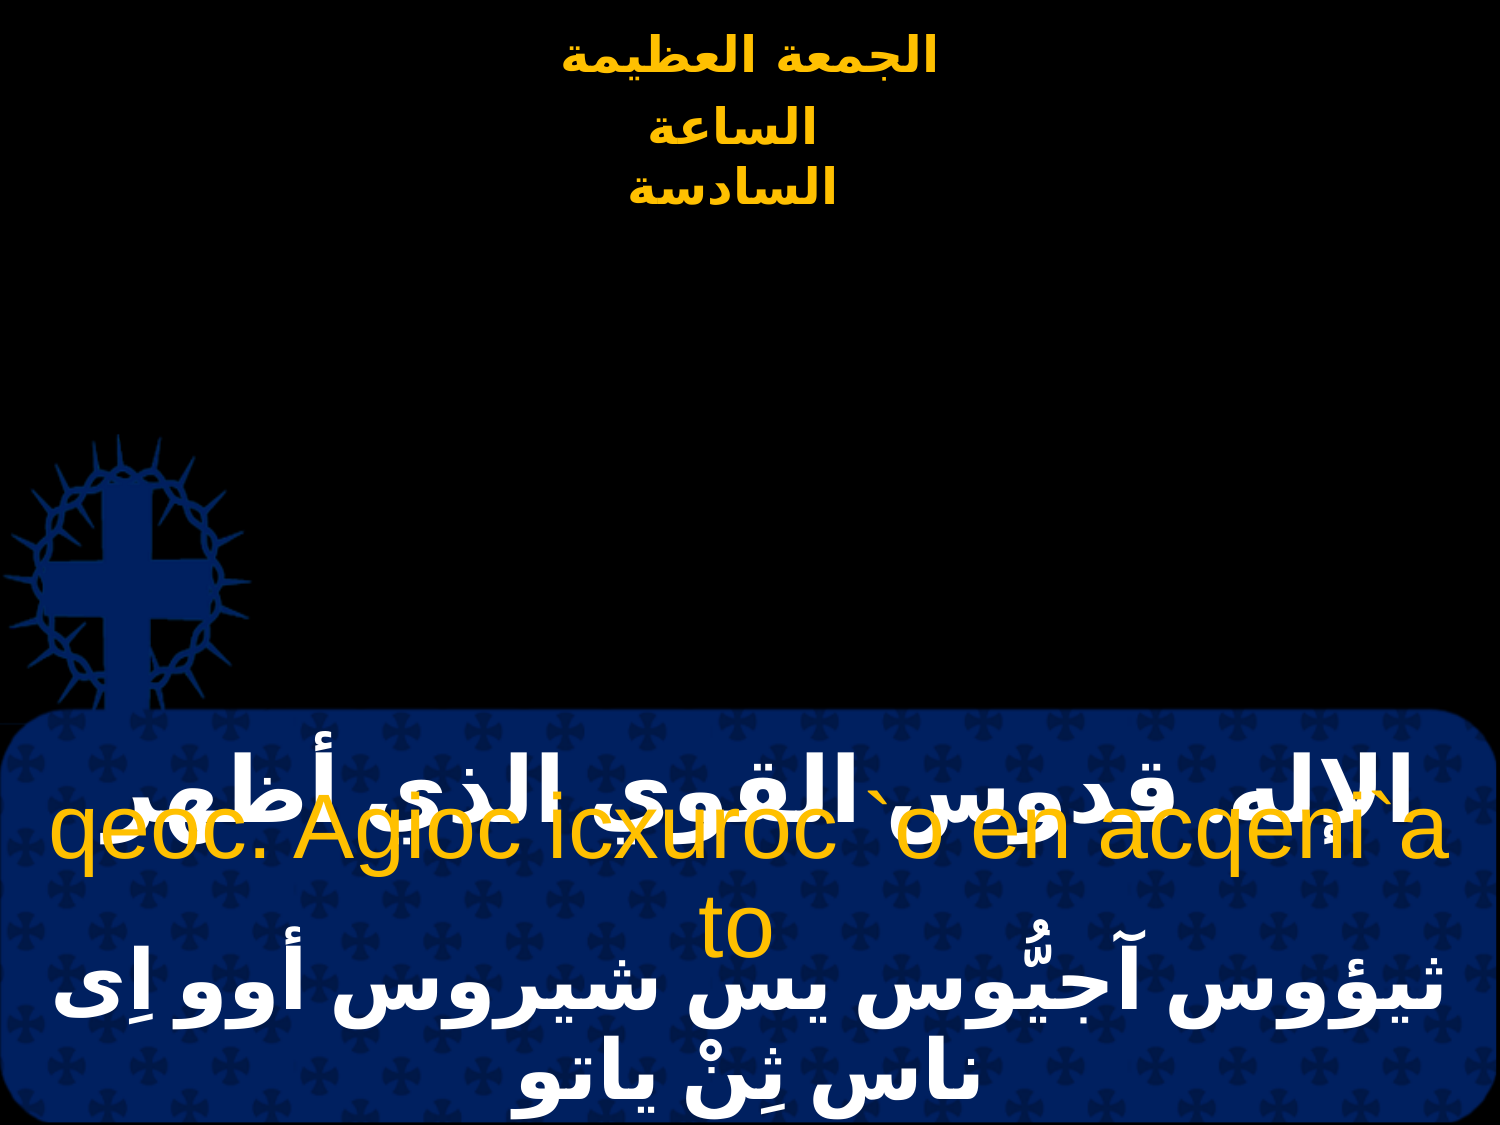

# الإله. قدوس القوي الذي أظهر
qeoc. Agioc icxuroc `o en acqeni`a to
ثيؤوس آجيُّوس يس شيروس أوو اِى ناس ثِنْ ياتو